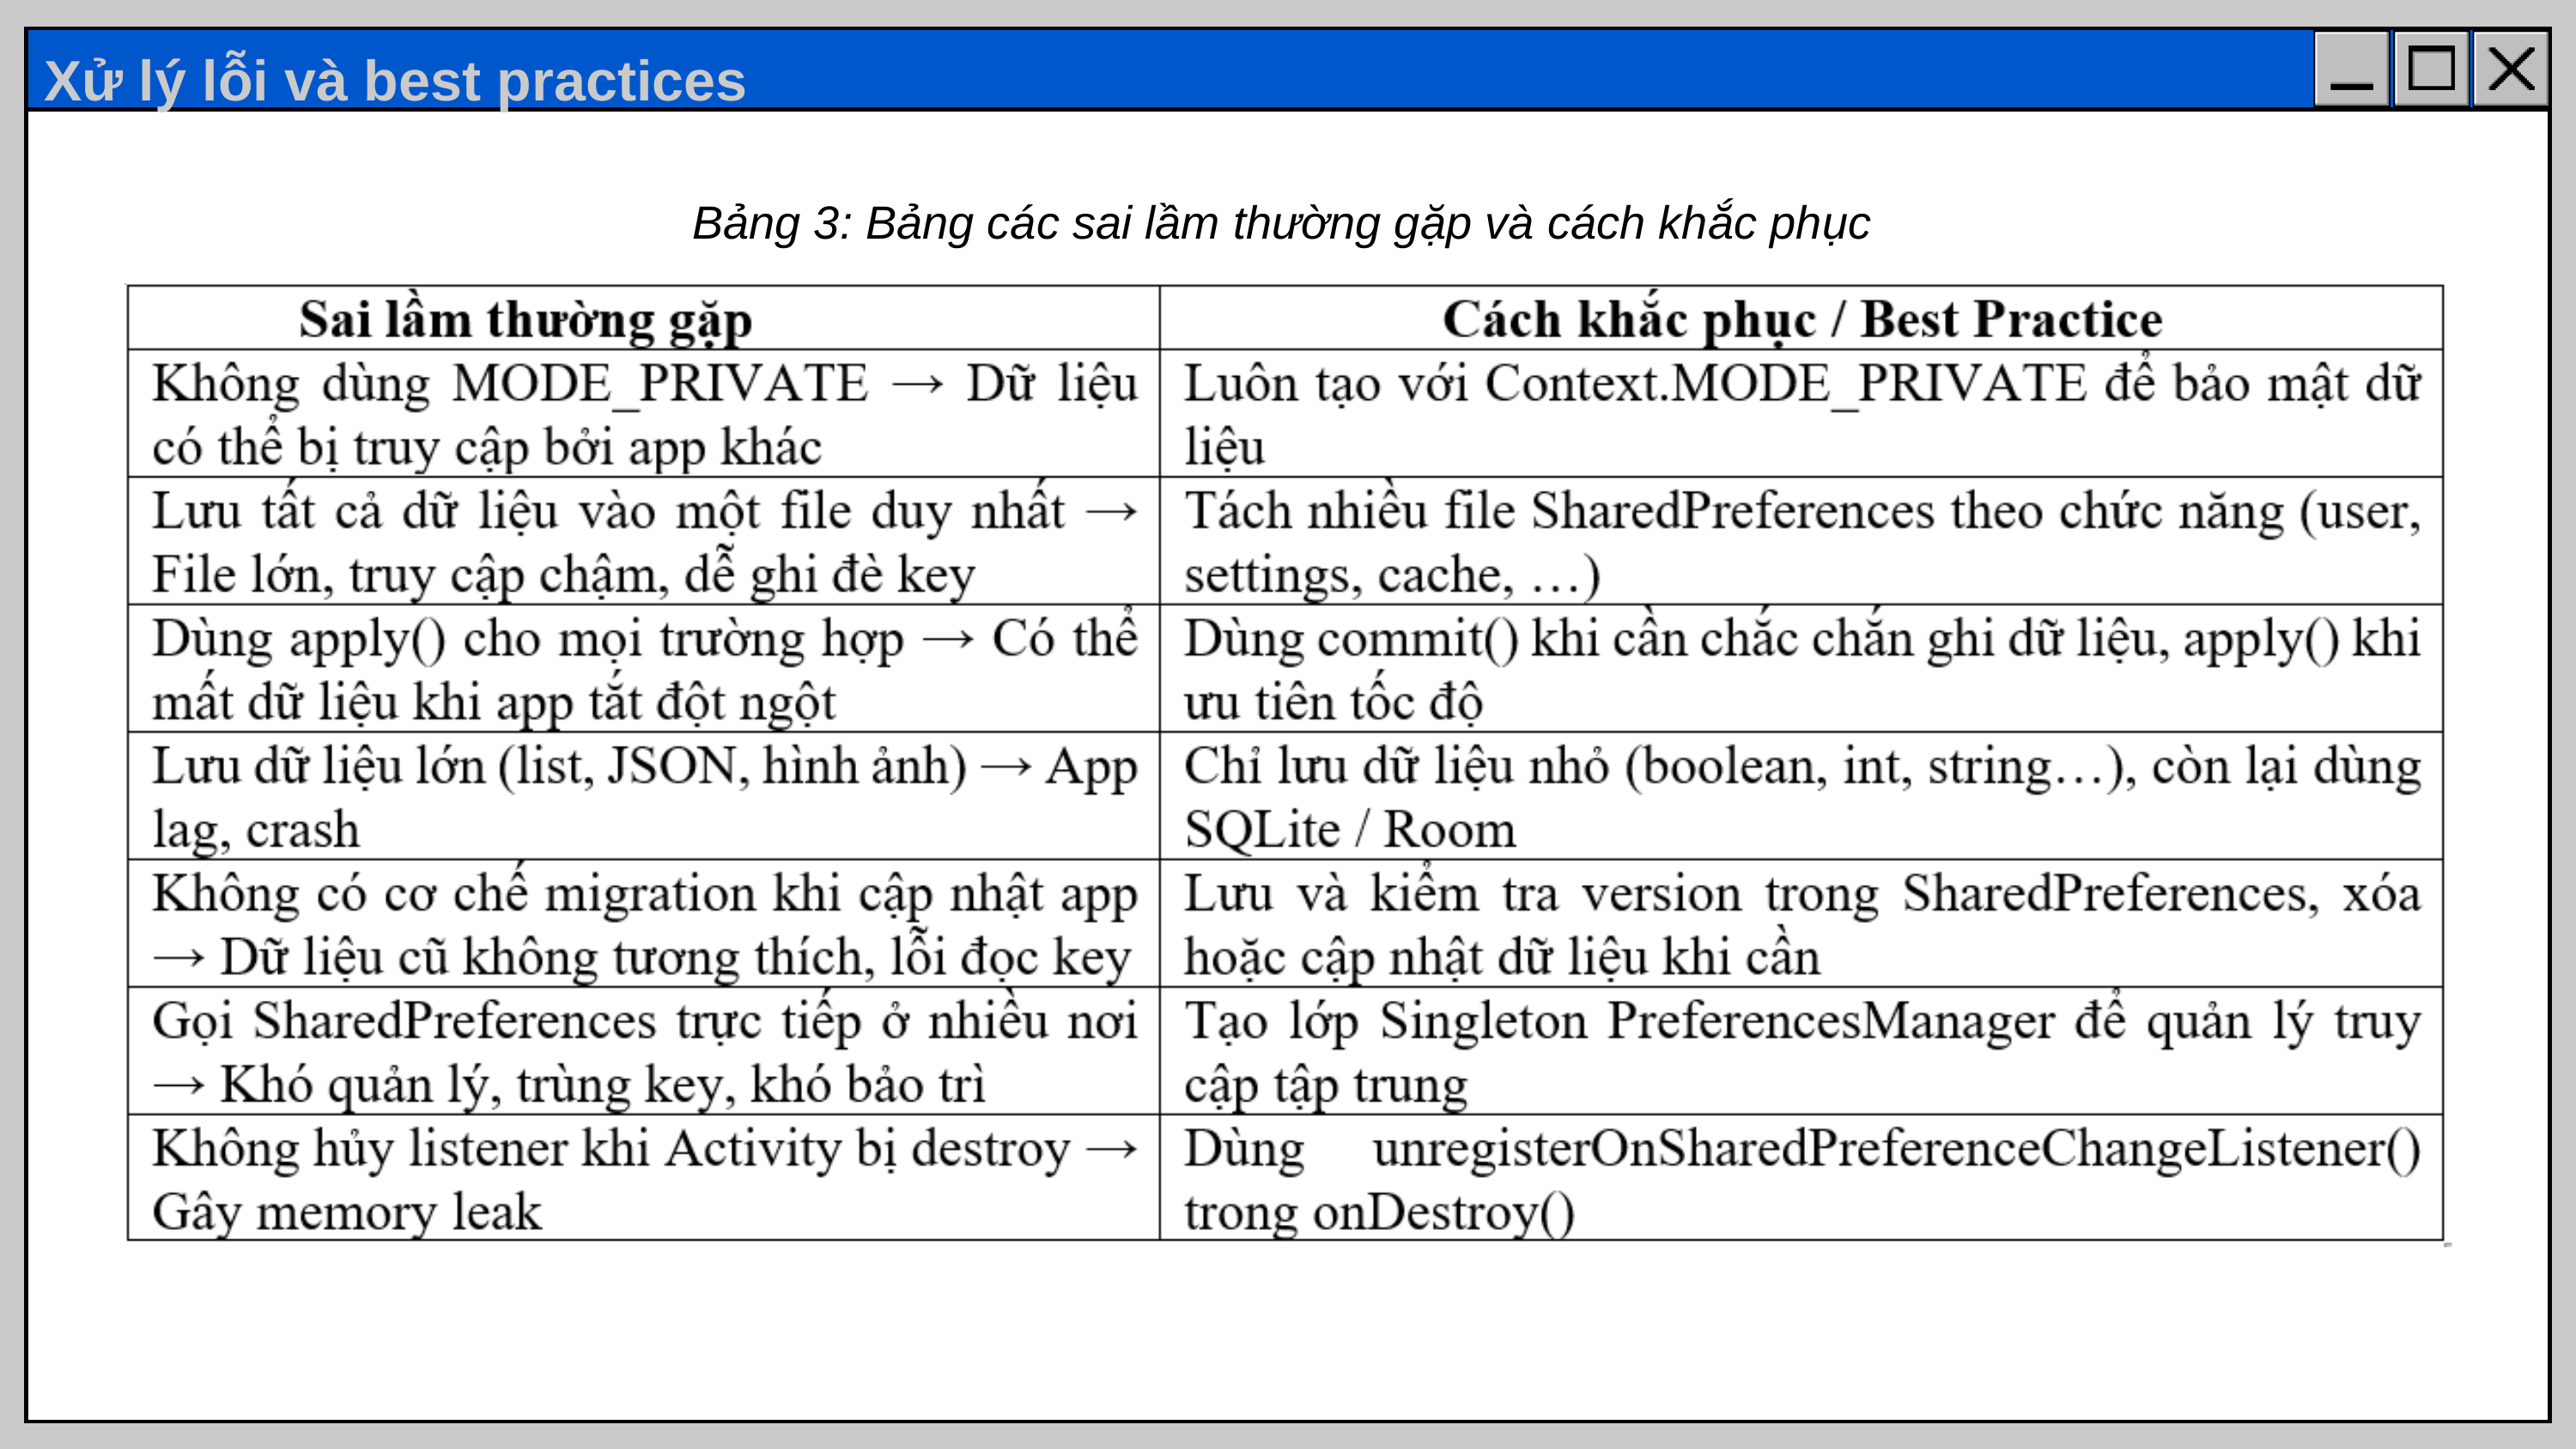

Xử lý lỗi và best practices

Bảng 3: Bảng các sai lầm thường gặp và cách khắc phục